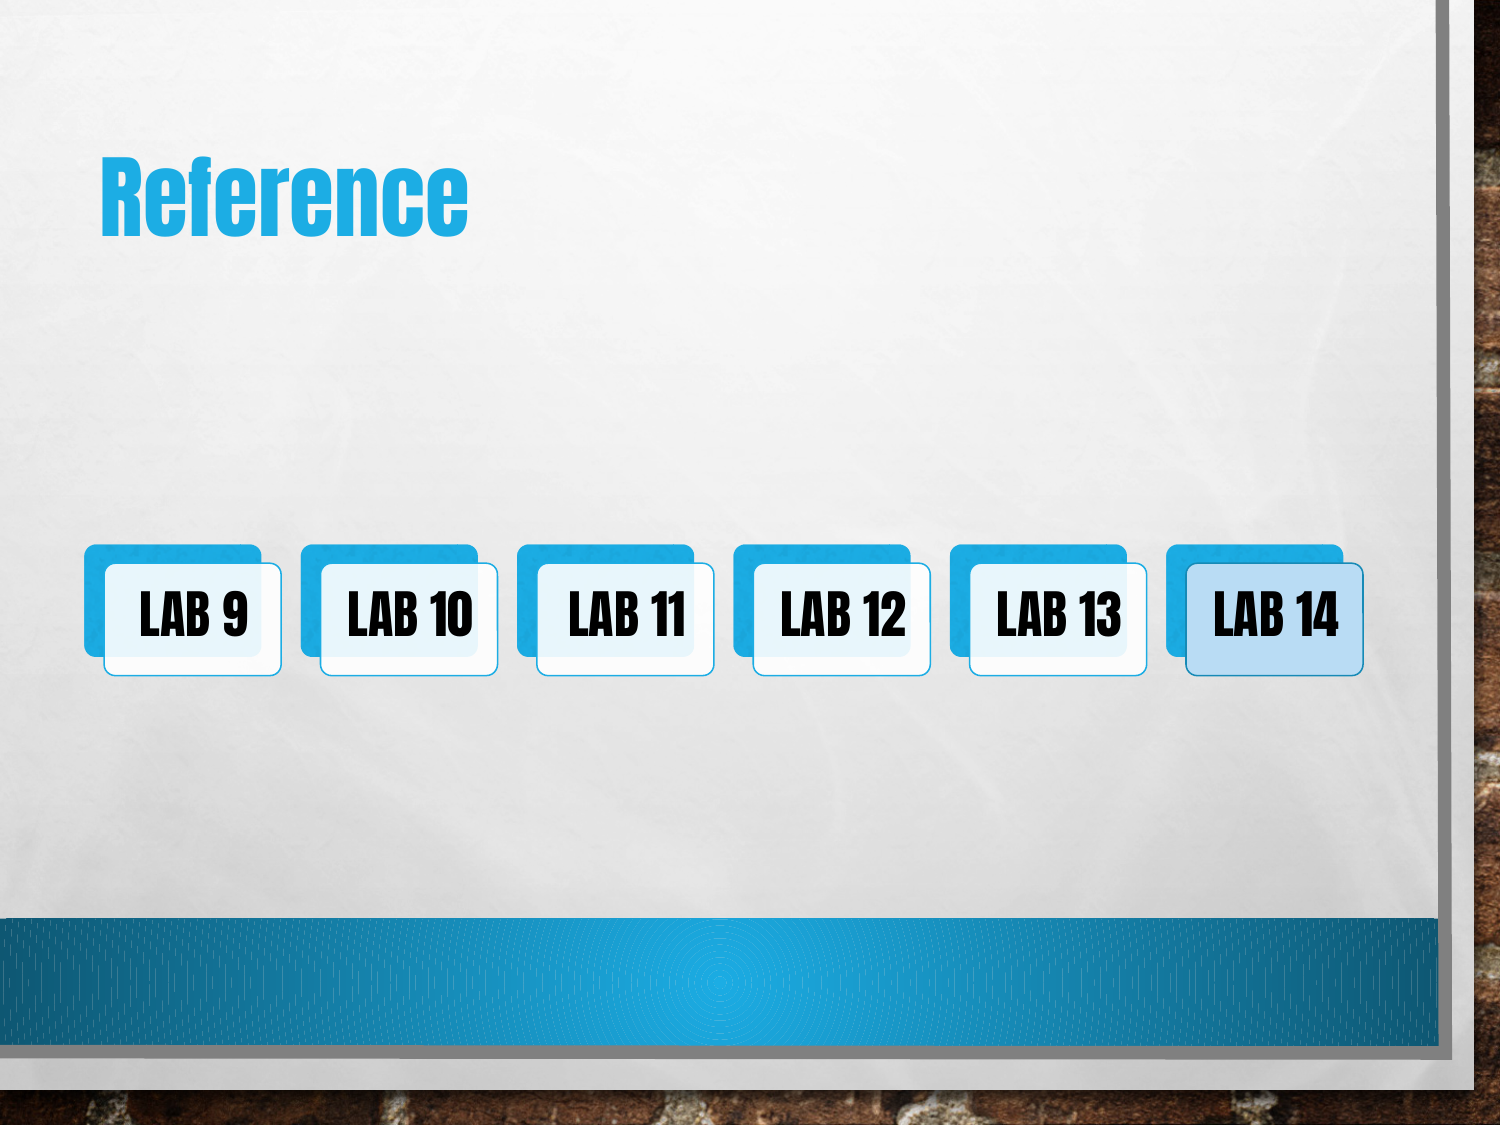

# Reference
LAB 9
LAB 10
LAB 11
LAB 12
LAB 13
LAB 14